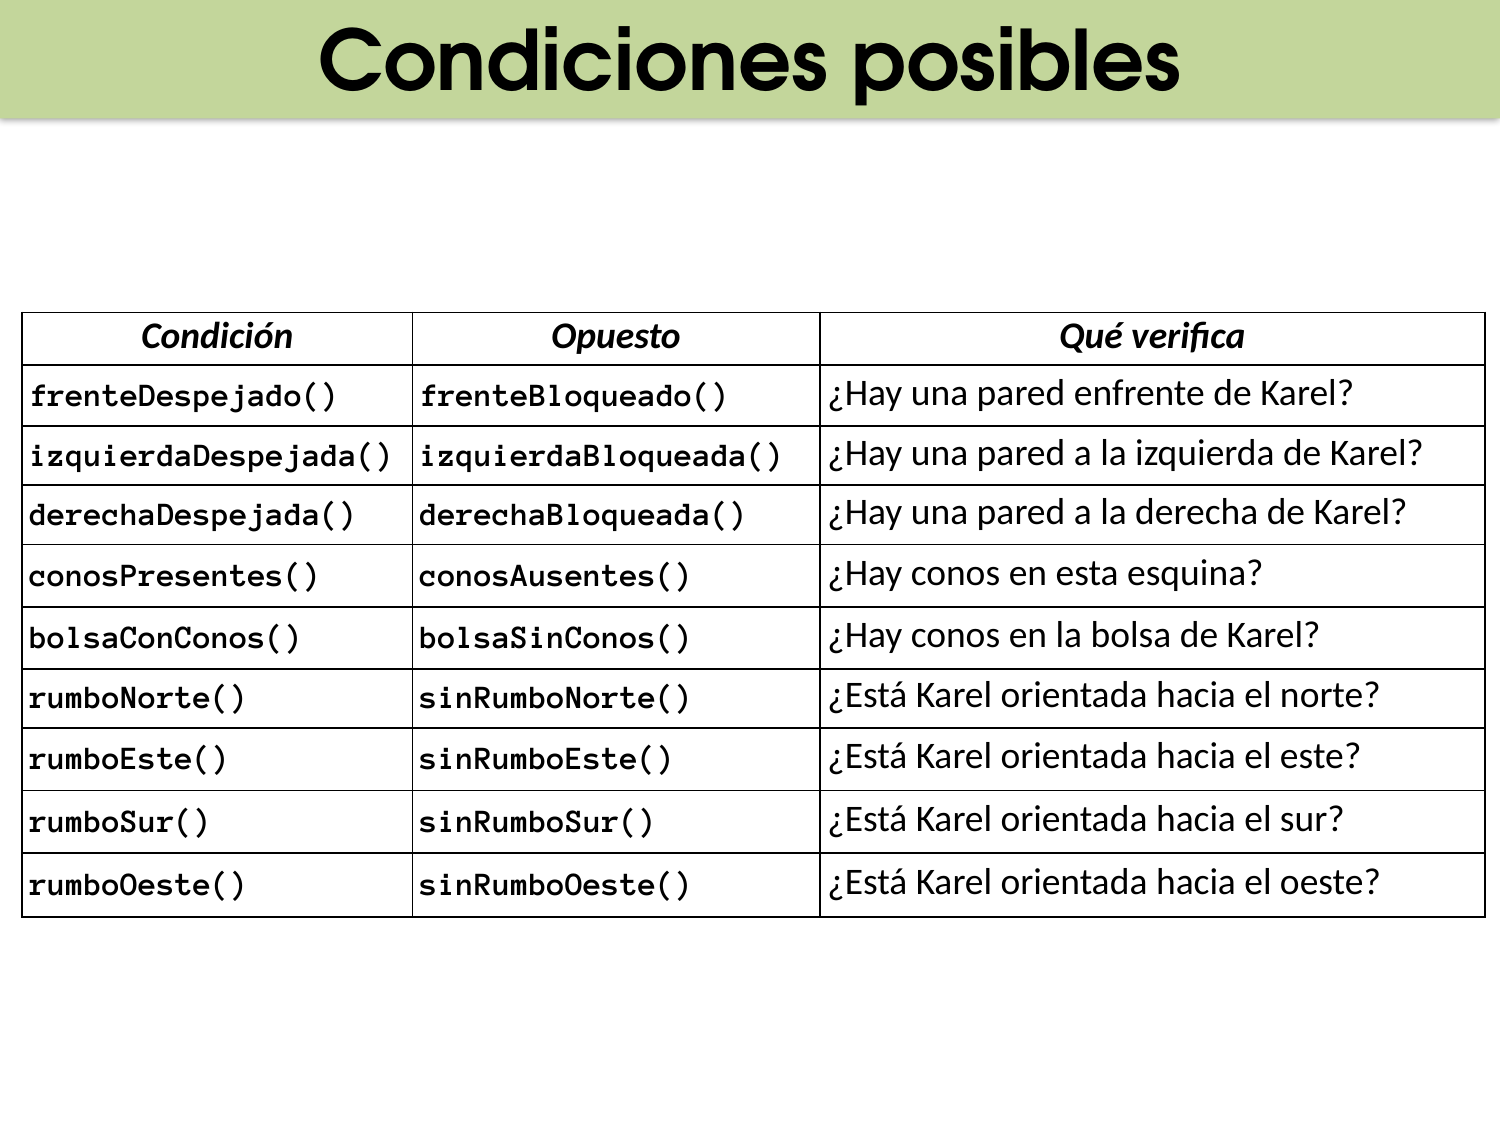

Condiciones posibles
| Condición | Opuesto | Qué verifica |
| --- | --- | --- |
| frenteDespejado() | frenteBloqueado() | ¿Hay una pared enfrente de Karel? |
| izquierdaDespejada() | izquierdaBloqueada() | ¿Hay una pared a la izquierda de Karel? |
| derechaDespejada() | derechaBloqueada() | ¿Hay una pared a la derecha de Karel? |
| conosPresentes() | conosAusentes() | ¿Hay conos en esta esquina? |
| bolsaConConos() | bolsaSinConos() | ¿Hay conos en la bolsa de Karel? |
| rumboNorte() | sinRumboNorte() | ¿Está Karel orientada hacia el norte? |
| rumboEste() | sinRumboEste() | ¿Está Karel orientada hacia el este? |
| rumboSur() | sinRumboSur() | ¿Está Karel orientada hacia el sur? |
| rumboOeste() | sinRumboOeste() | ¿Está Karel orientada hacia el oeste? |